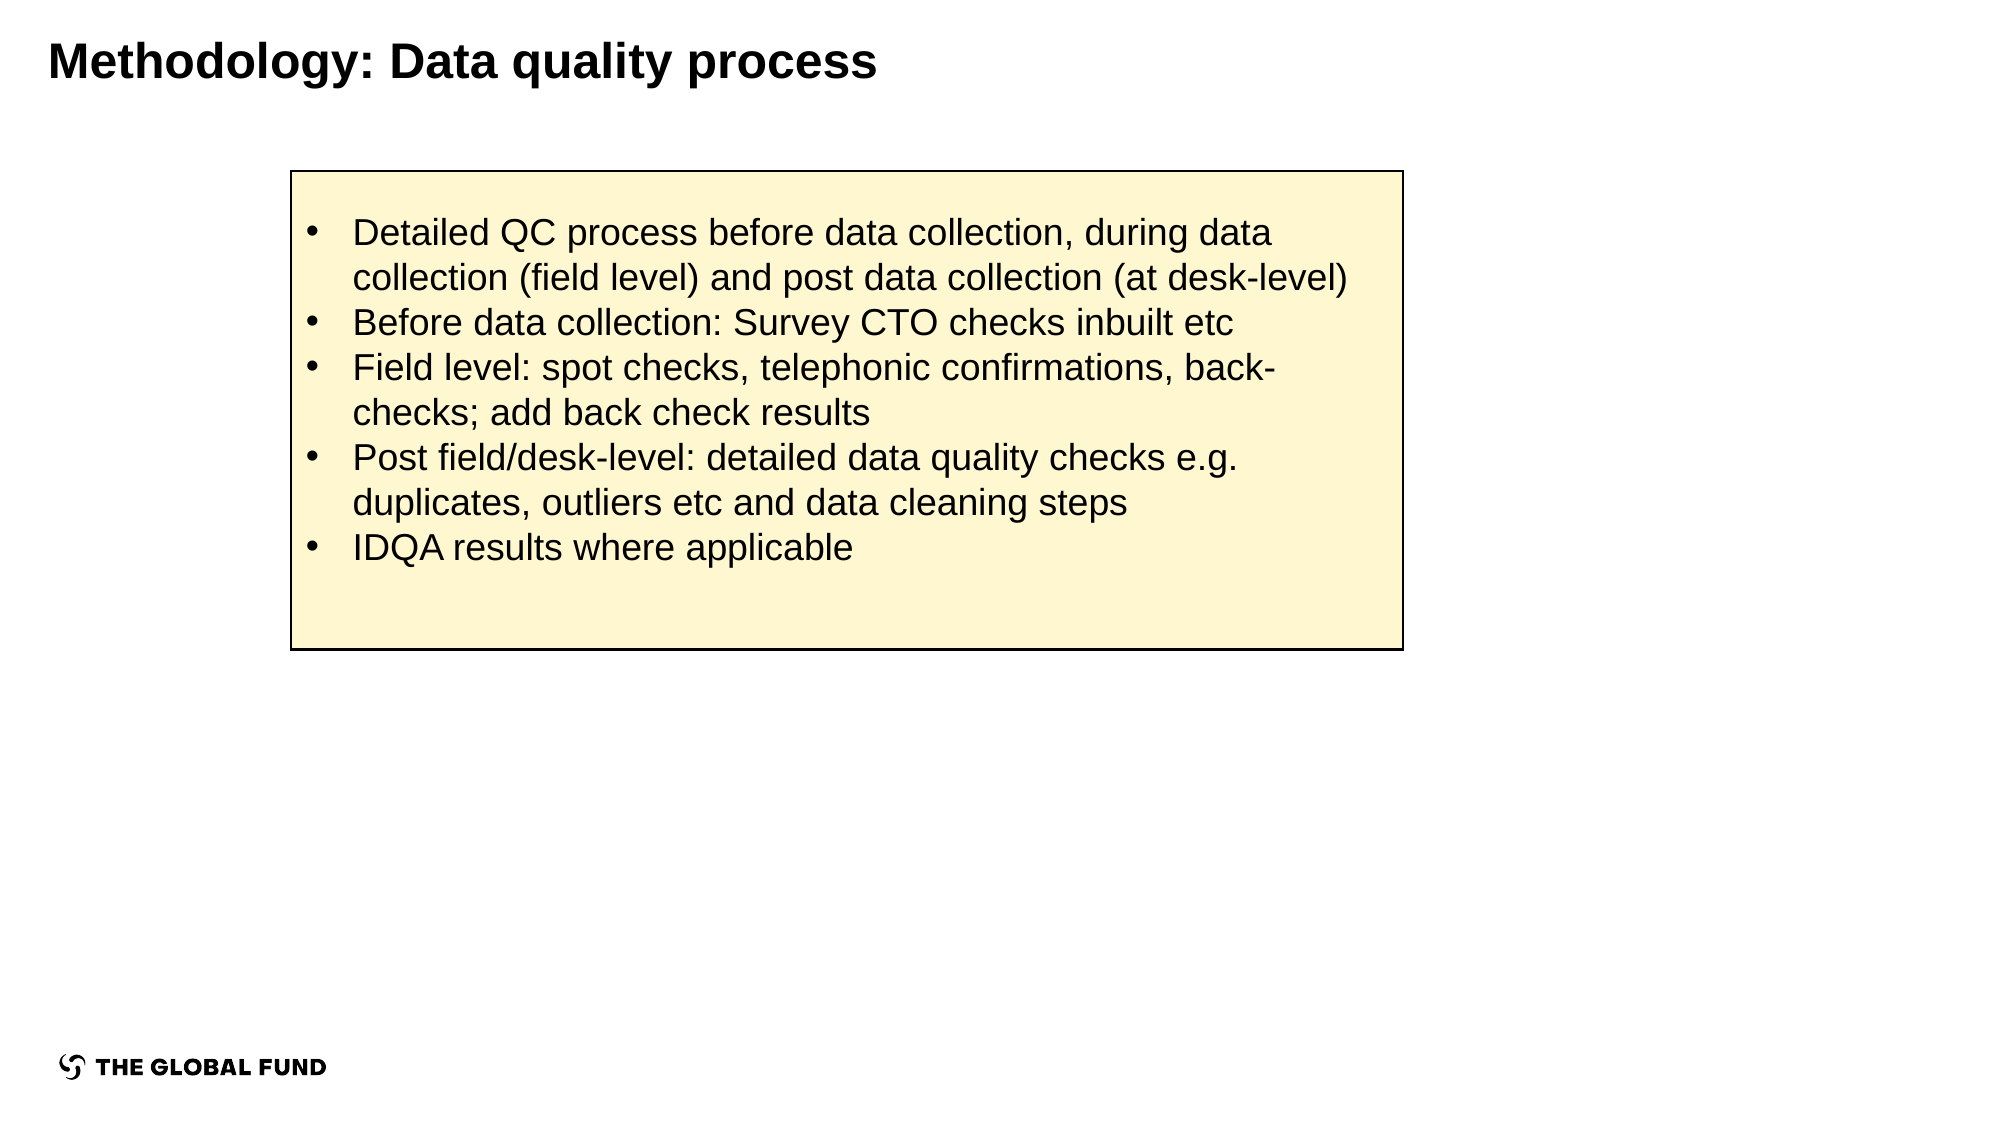

Methodology: Data quality process
Detailed QC process before data collection, during data collection (field level) and post data collection (at desk-level)
Before data collection: Survey CTO checks inbuilt etc
Field level: spot checks, telephonic confirmations, back-checks; add back check results
Post field/desk-level: detailed data quality checks e.g. duplicates, outliers etc and data cleaning steps
IDQA results where applicable